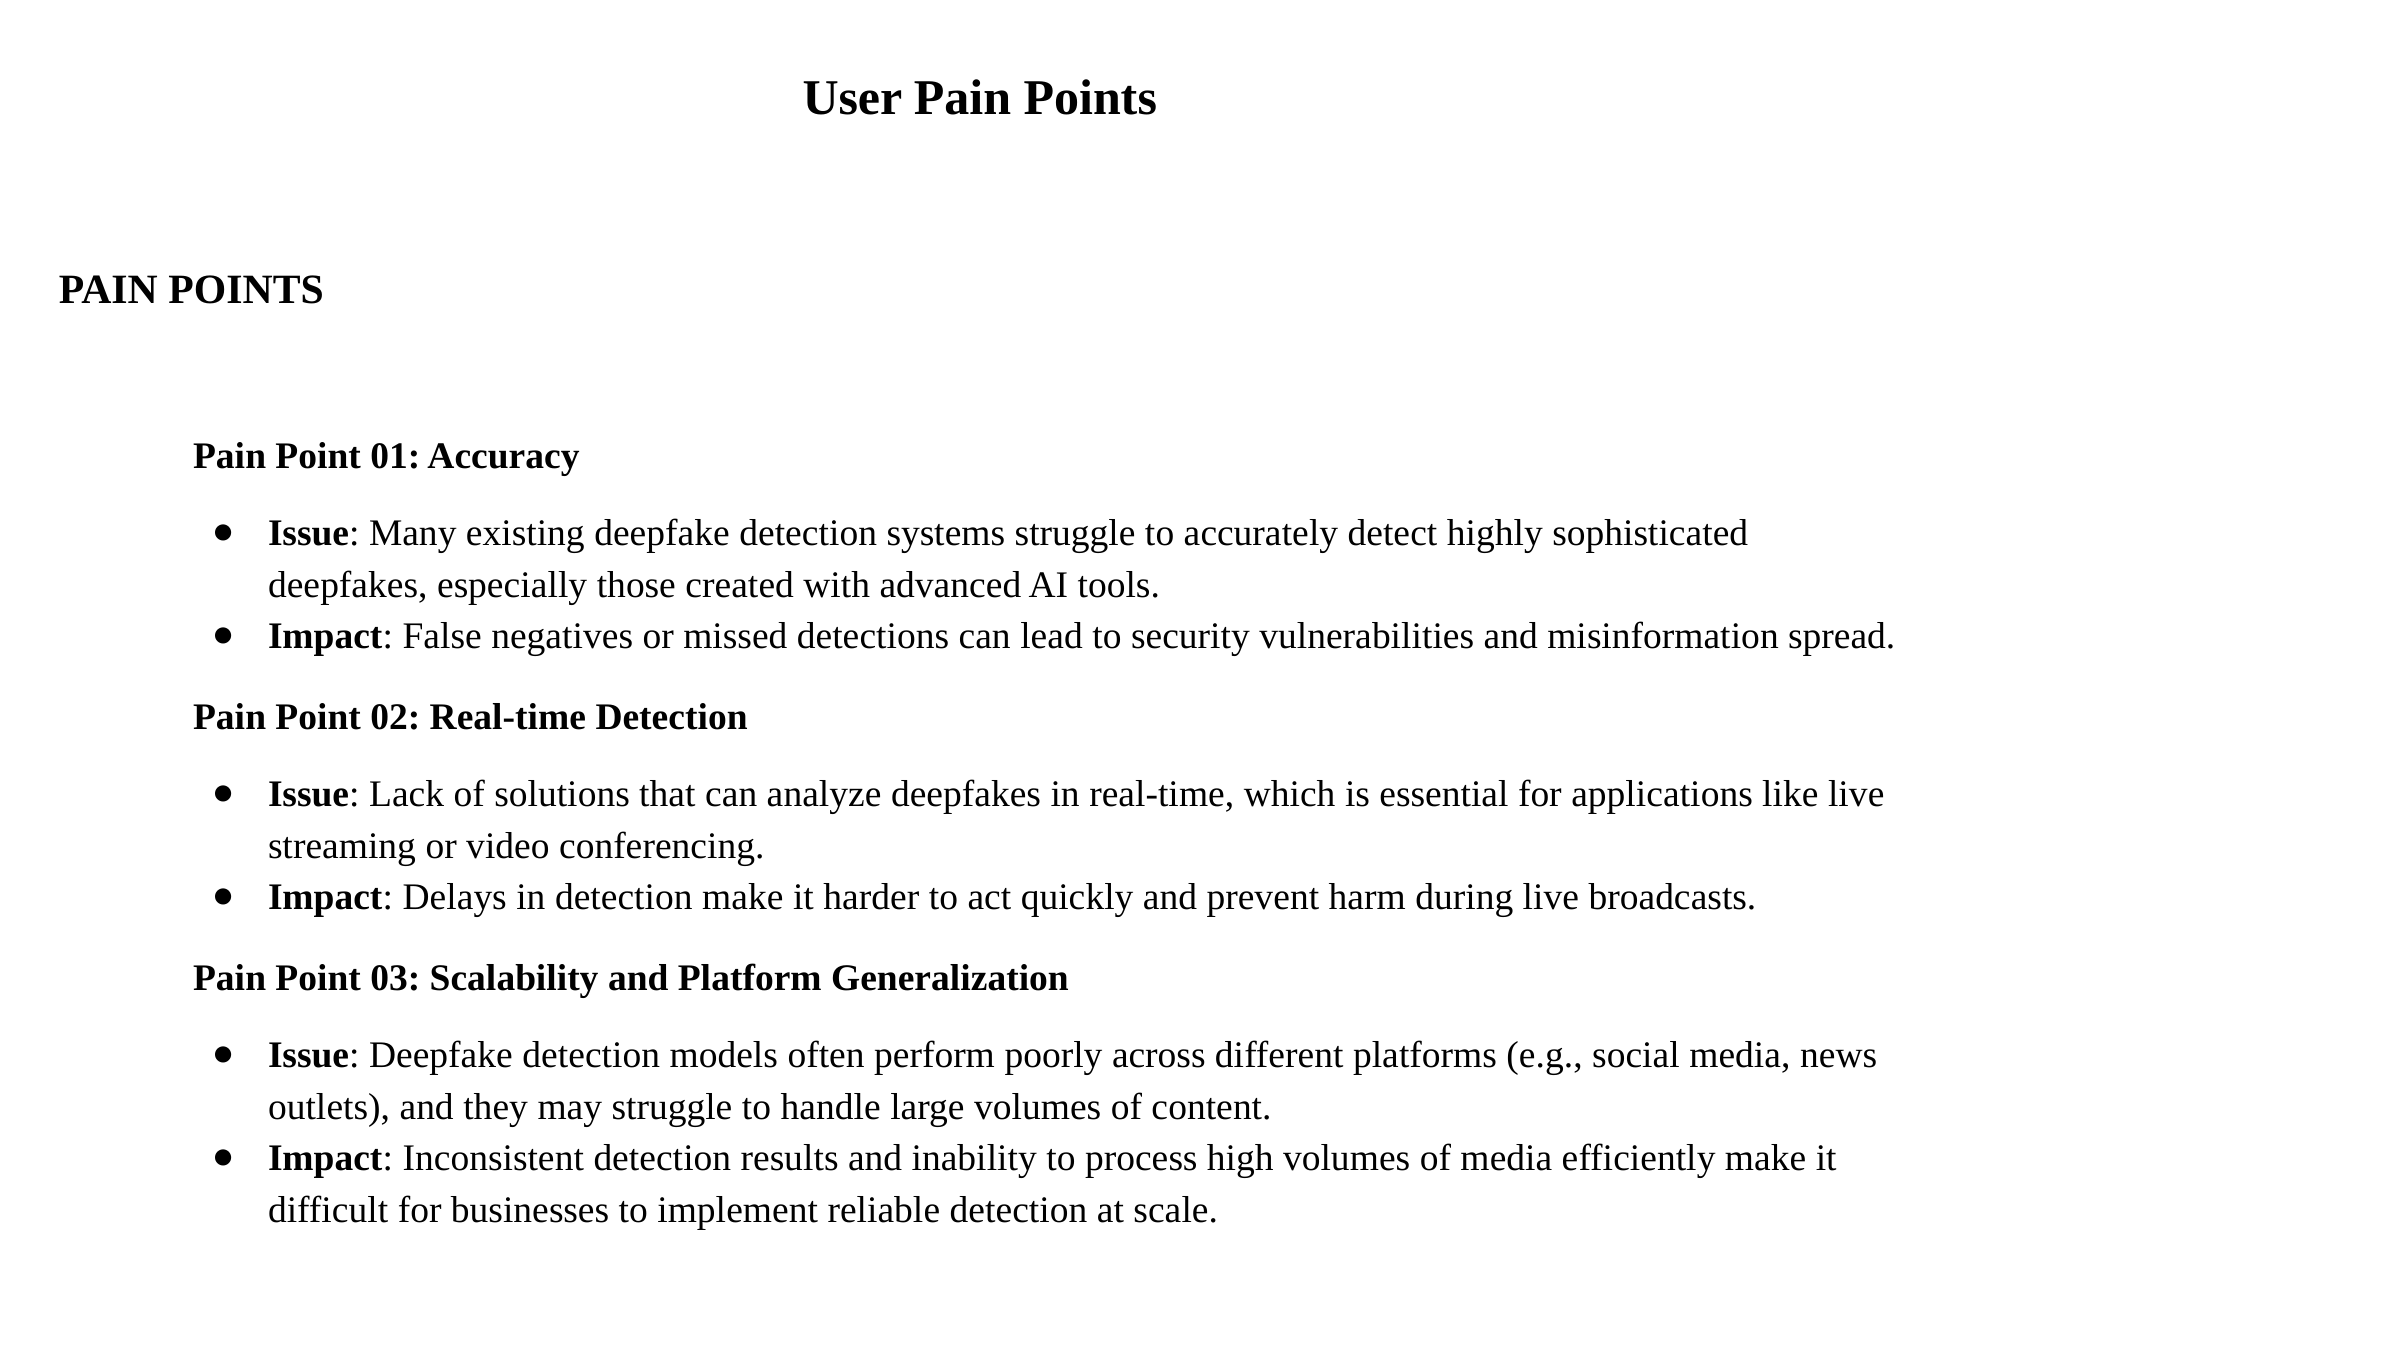

User Pain Points
PAIN POINTS
Pain Point 01: Accuracy
Issue: Many existing deepfake detection systems struggle to accurately detect highly sophisticated deepfakes, especially those created with advanced AI tools.
Impact: False negatives or missed detections can lead to security vulnerabilities and misinformation spread.
Pain Point 02: Real-time Detection
Issue: Lack of solutions that can analyze deepfakes in real-time, which is essential for applications like live streaming or video conferencing.
Impact: Delays in detection make it harder to act quickly and prevent harm during live broadcasts.
Pain Point 03: Scalability and Platform Generalization
Issue: Deepfake detection models often perform poorly across different platforms (e.g., social media, news outlets), and they may struggle to handle large volumes of content.
Impact: Inconsistent detection results and inability to process high volumes of media efficiently make it difficult for businesses to implement reliable detection at scale.